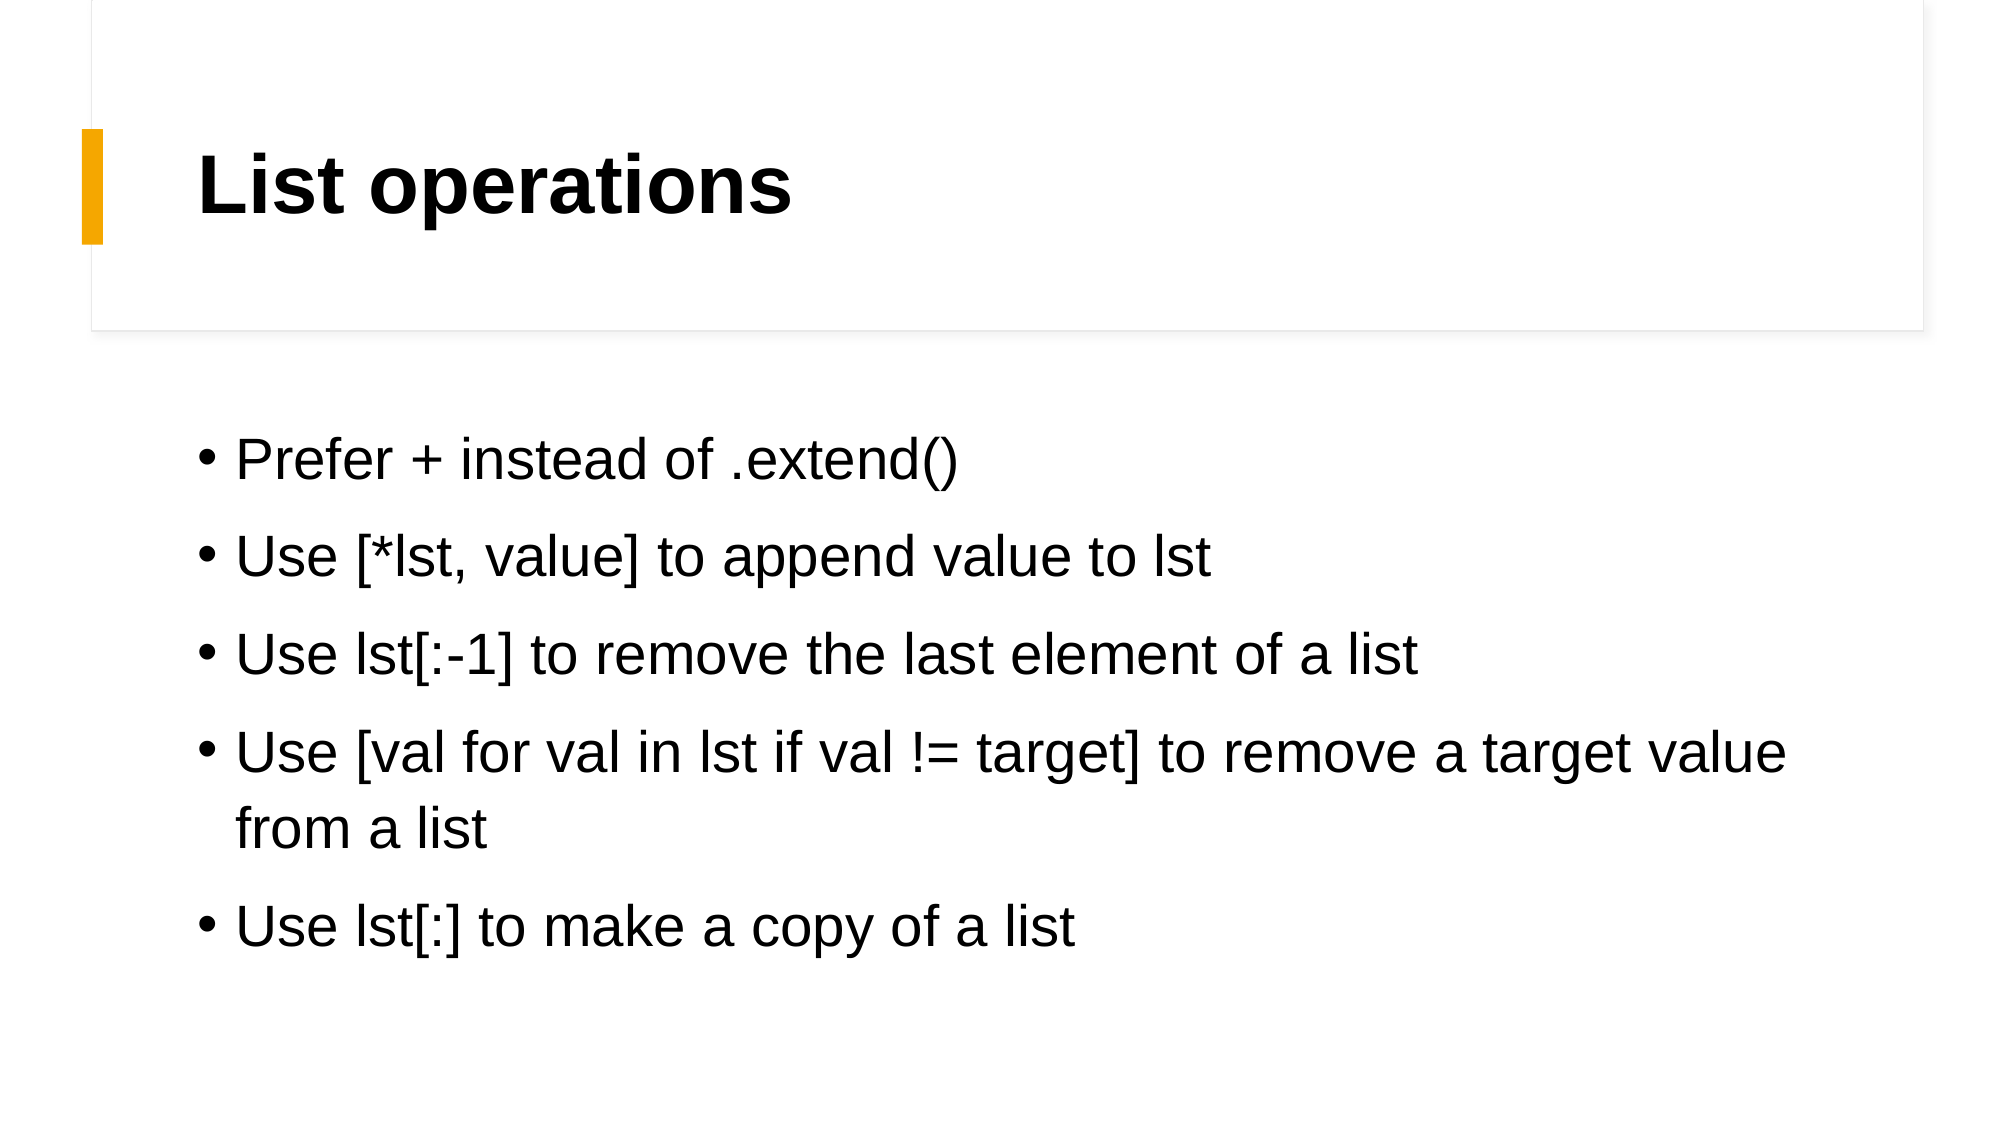

# List operations
Prefer + instead of .extend()
Use [*lst, value] to append value to lst
Use lst[:-1] to remove the last element of a list
Use [val for val in lst if val != target] to remove a target value from a list
Use lst[:] to make a copy of a list